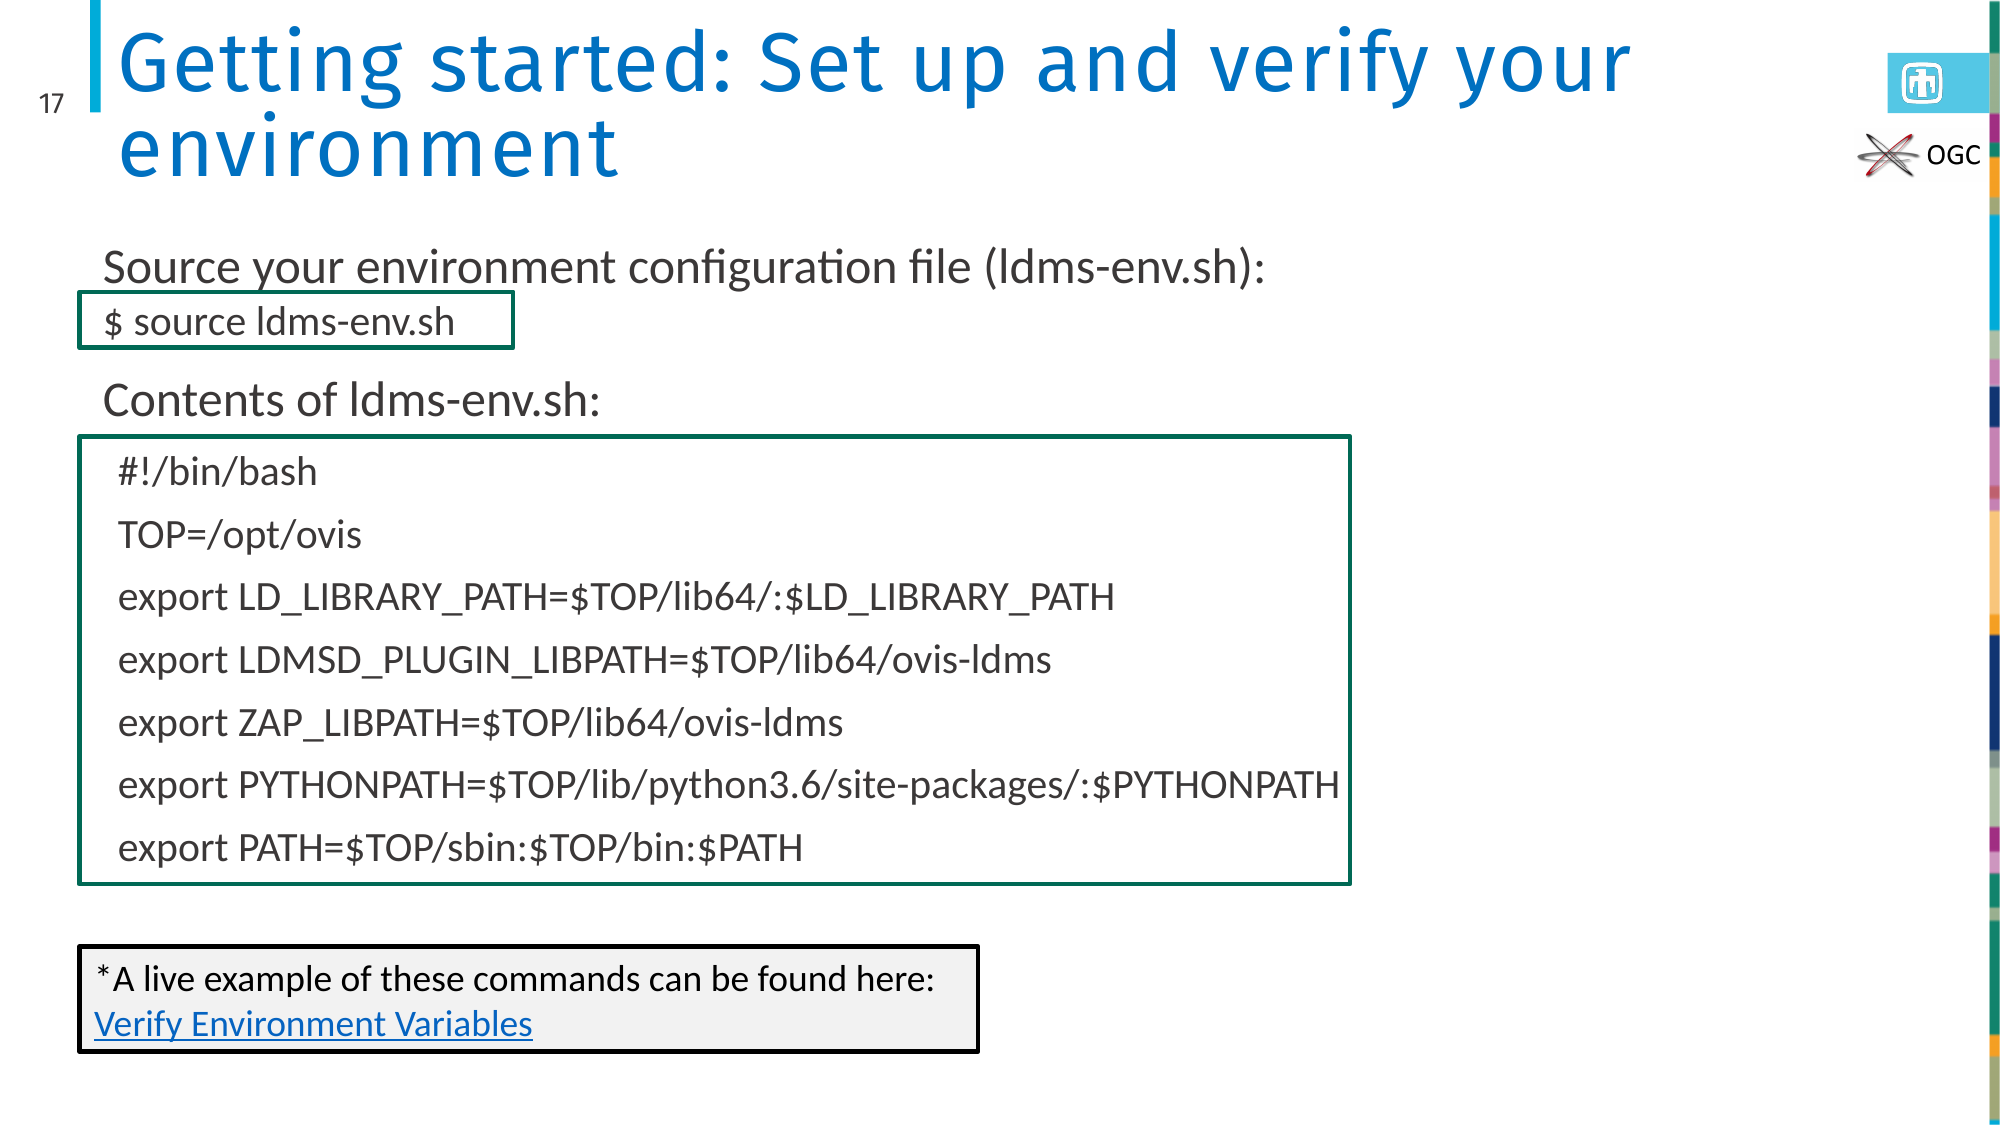

# Getting started: Set up and verify your environment
17
Source your environment configuration file (ldms-env.sh):
$ source ldms-env.sh
Contents of ldms-env.sh:
#!/bin/bash
TOP=/opt/ovis
export LD_LIBRARY_PATH=$TOP/lib64/:$LD_LIBRARY_PATH
export LDMSD_PLUGIN_LIBPATH=$TOP/lib64/ovis-ldms
export ZAP_LIBPATH=$TOP/lib64/ovis-ldms
export PYTHONPATH=$TOP/lib/python3.6/site-packages/:$PYTHONPATH
export PATH=$TOP/sbin:$TOP/bin:$PATH

*A live example of these commands can be found here: Verify Environment Variables